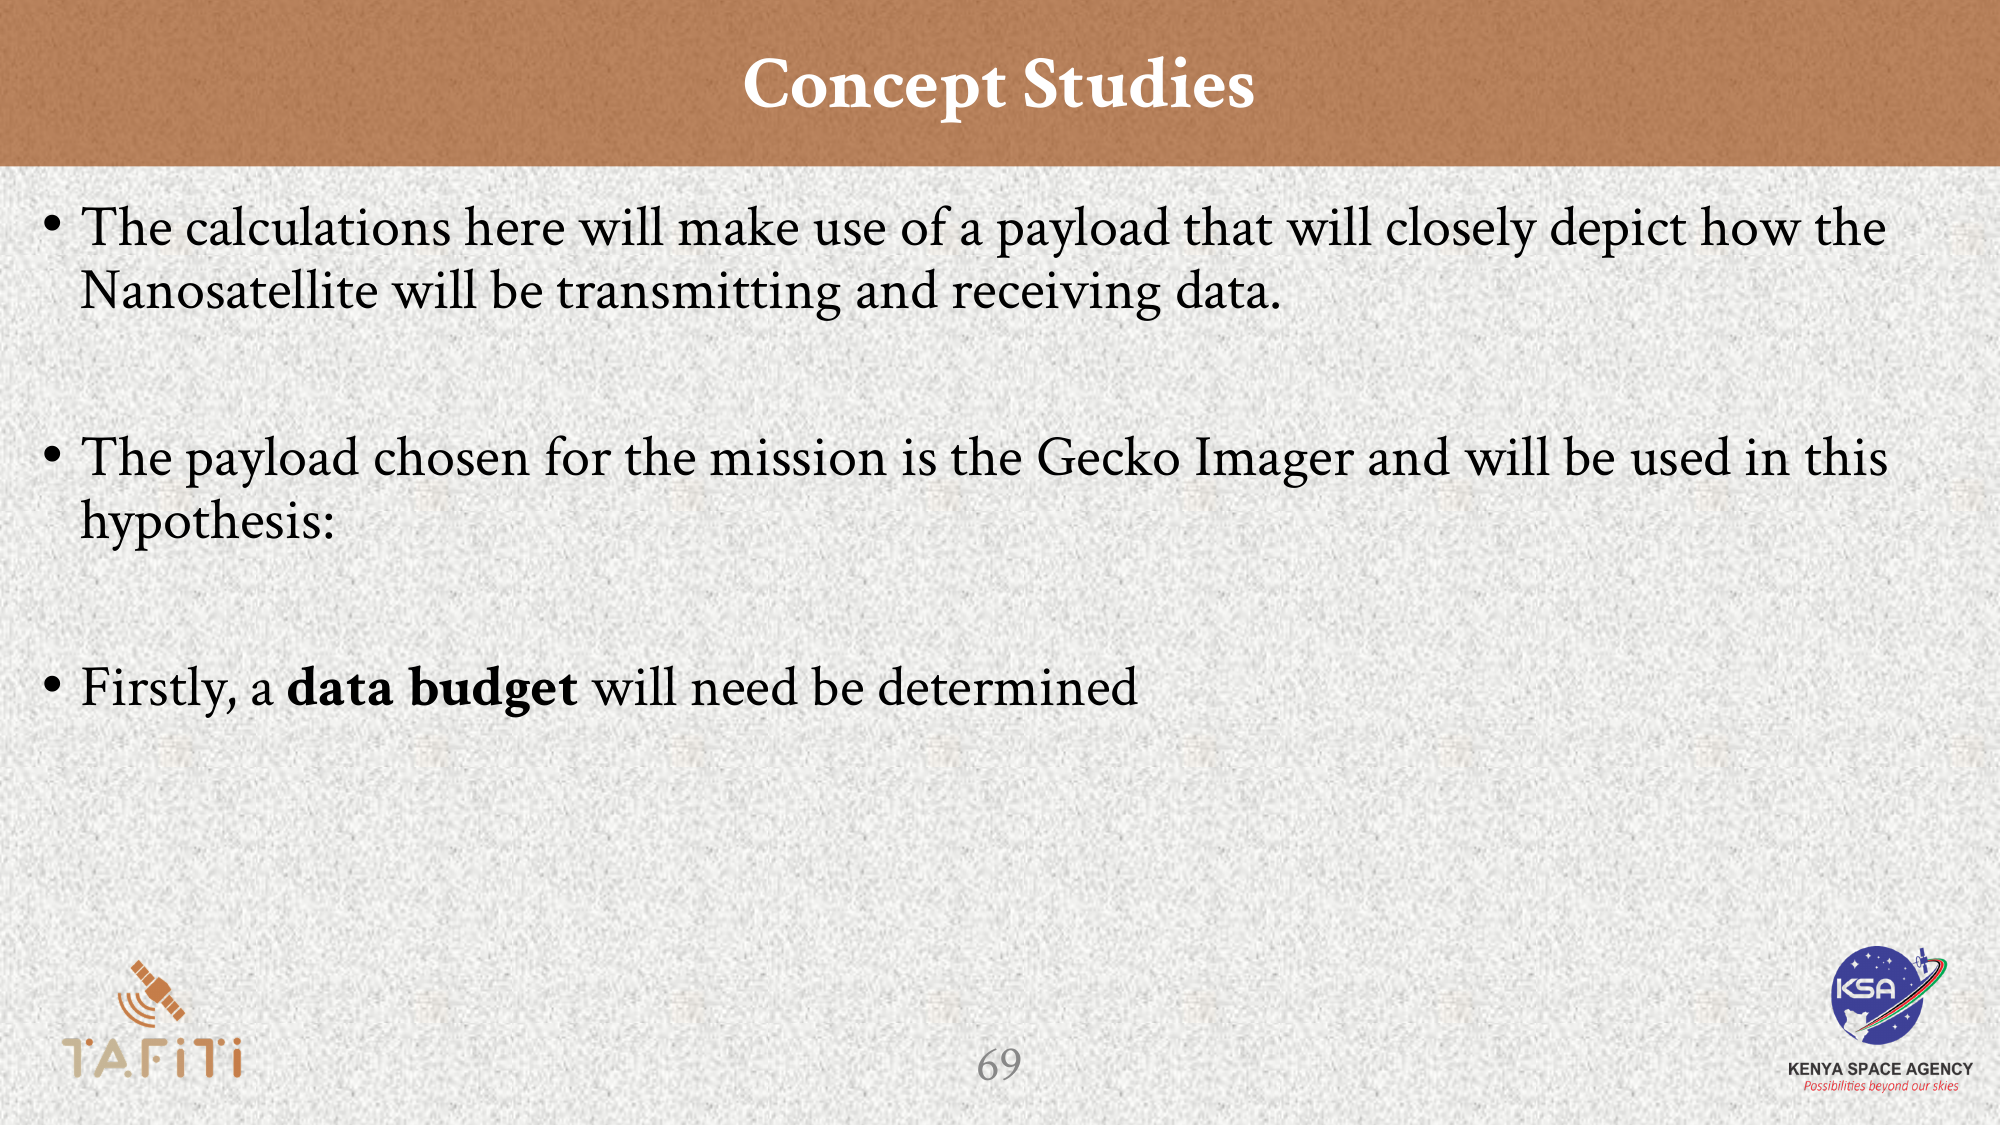

# Concept Studies
The calculations here will make use of a payload that will closely depict how the Nanosatellite will be transmitting and receiving data.

The payload chosen for the mission is the Gecko Imager and will be used in this hypothesis:

Firstly, a data budget will need be determined

69